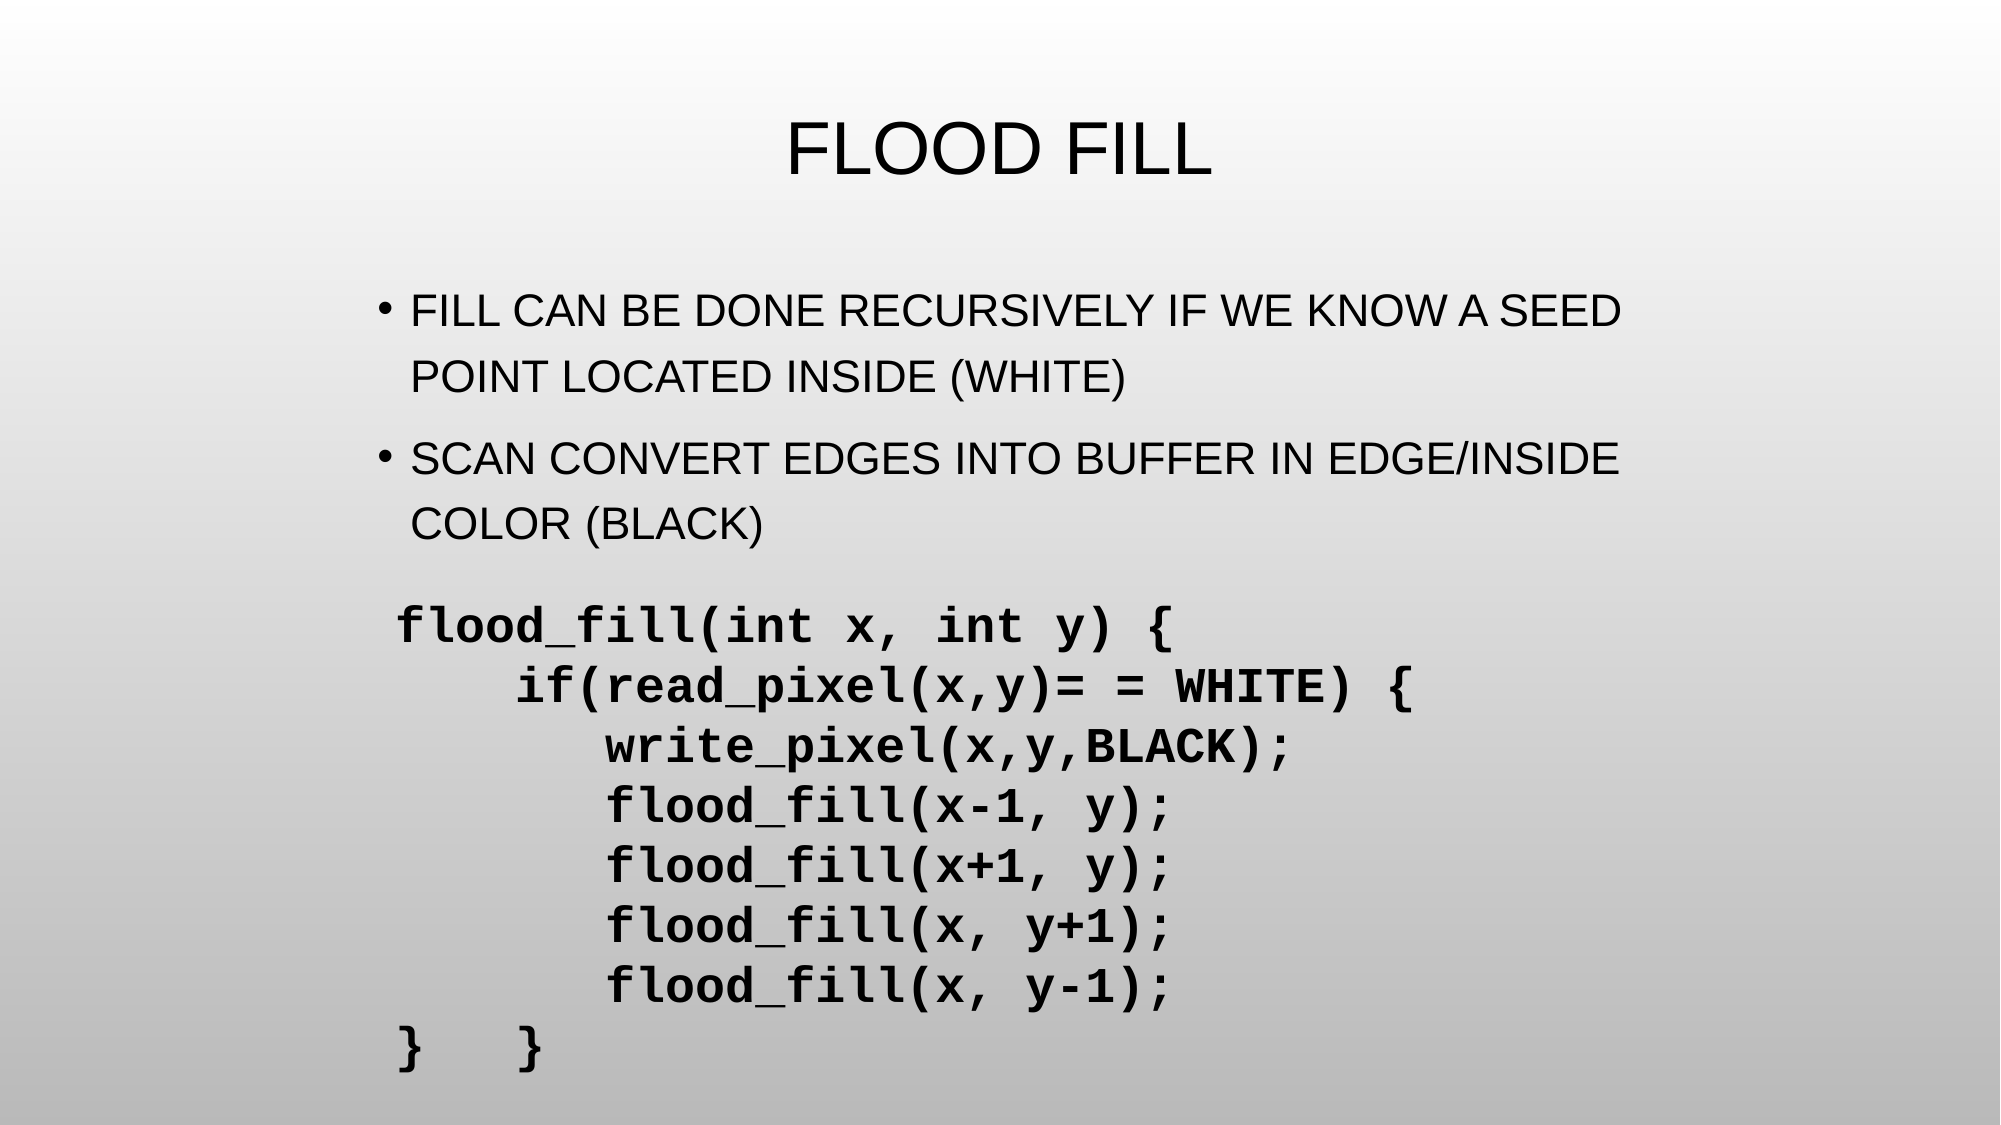

# Flood Fill
Fill can be done recursively if we know a seed point located inside (WHITE)
Scan convert edges into buffer in edge/inside color (BLACK)

flood_fill(int x, int y) {
    if(read_pixel(x,y)= = WHITE) {
       write_pixel(x,y,BLACK);
       flood_fill(x-1, y);
       flood_fill(x+1, y);
       flood_fill(x, y+1);
       flood_fill(x, y-1);
}   }